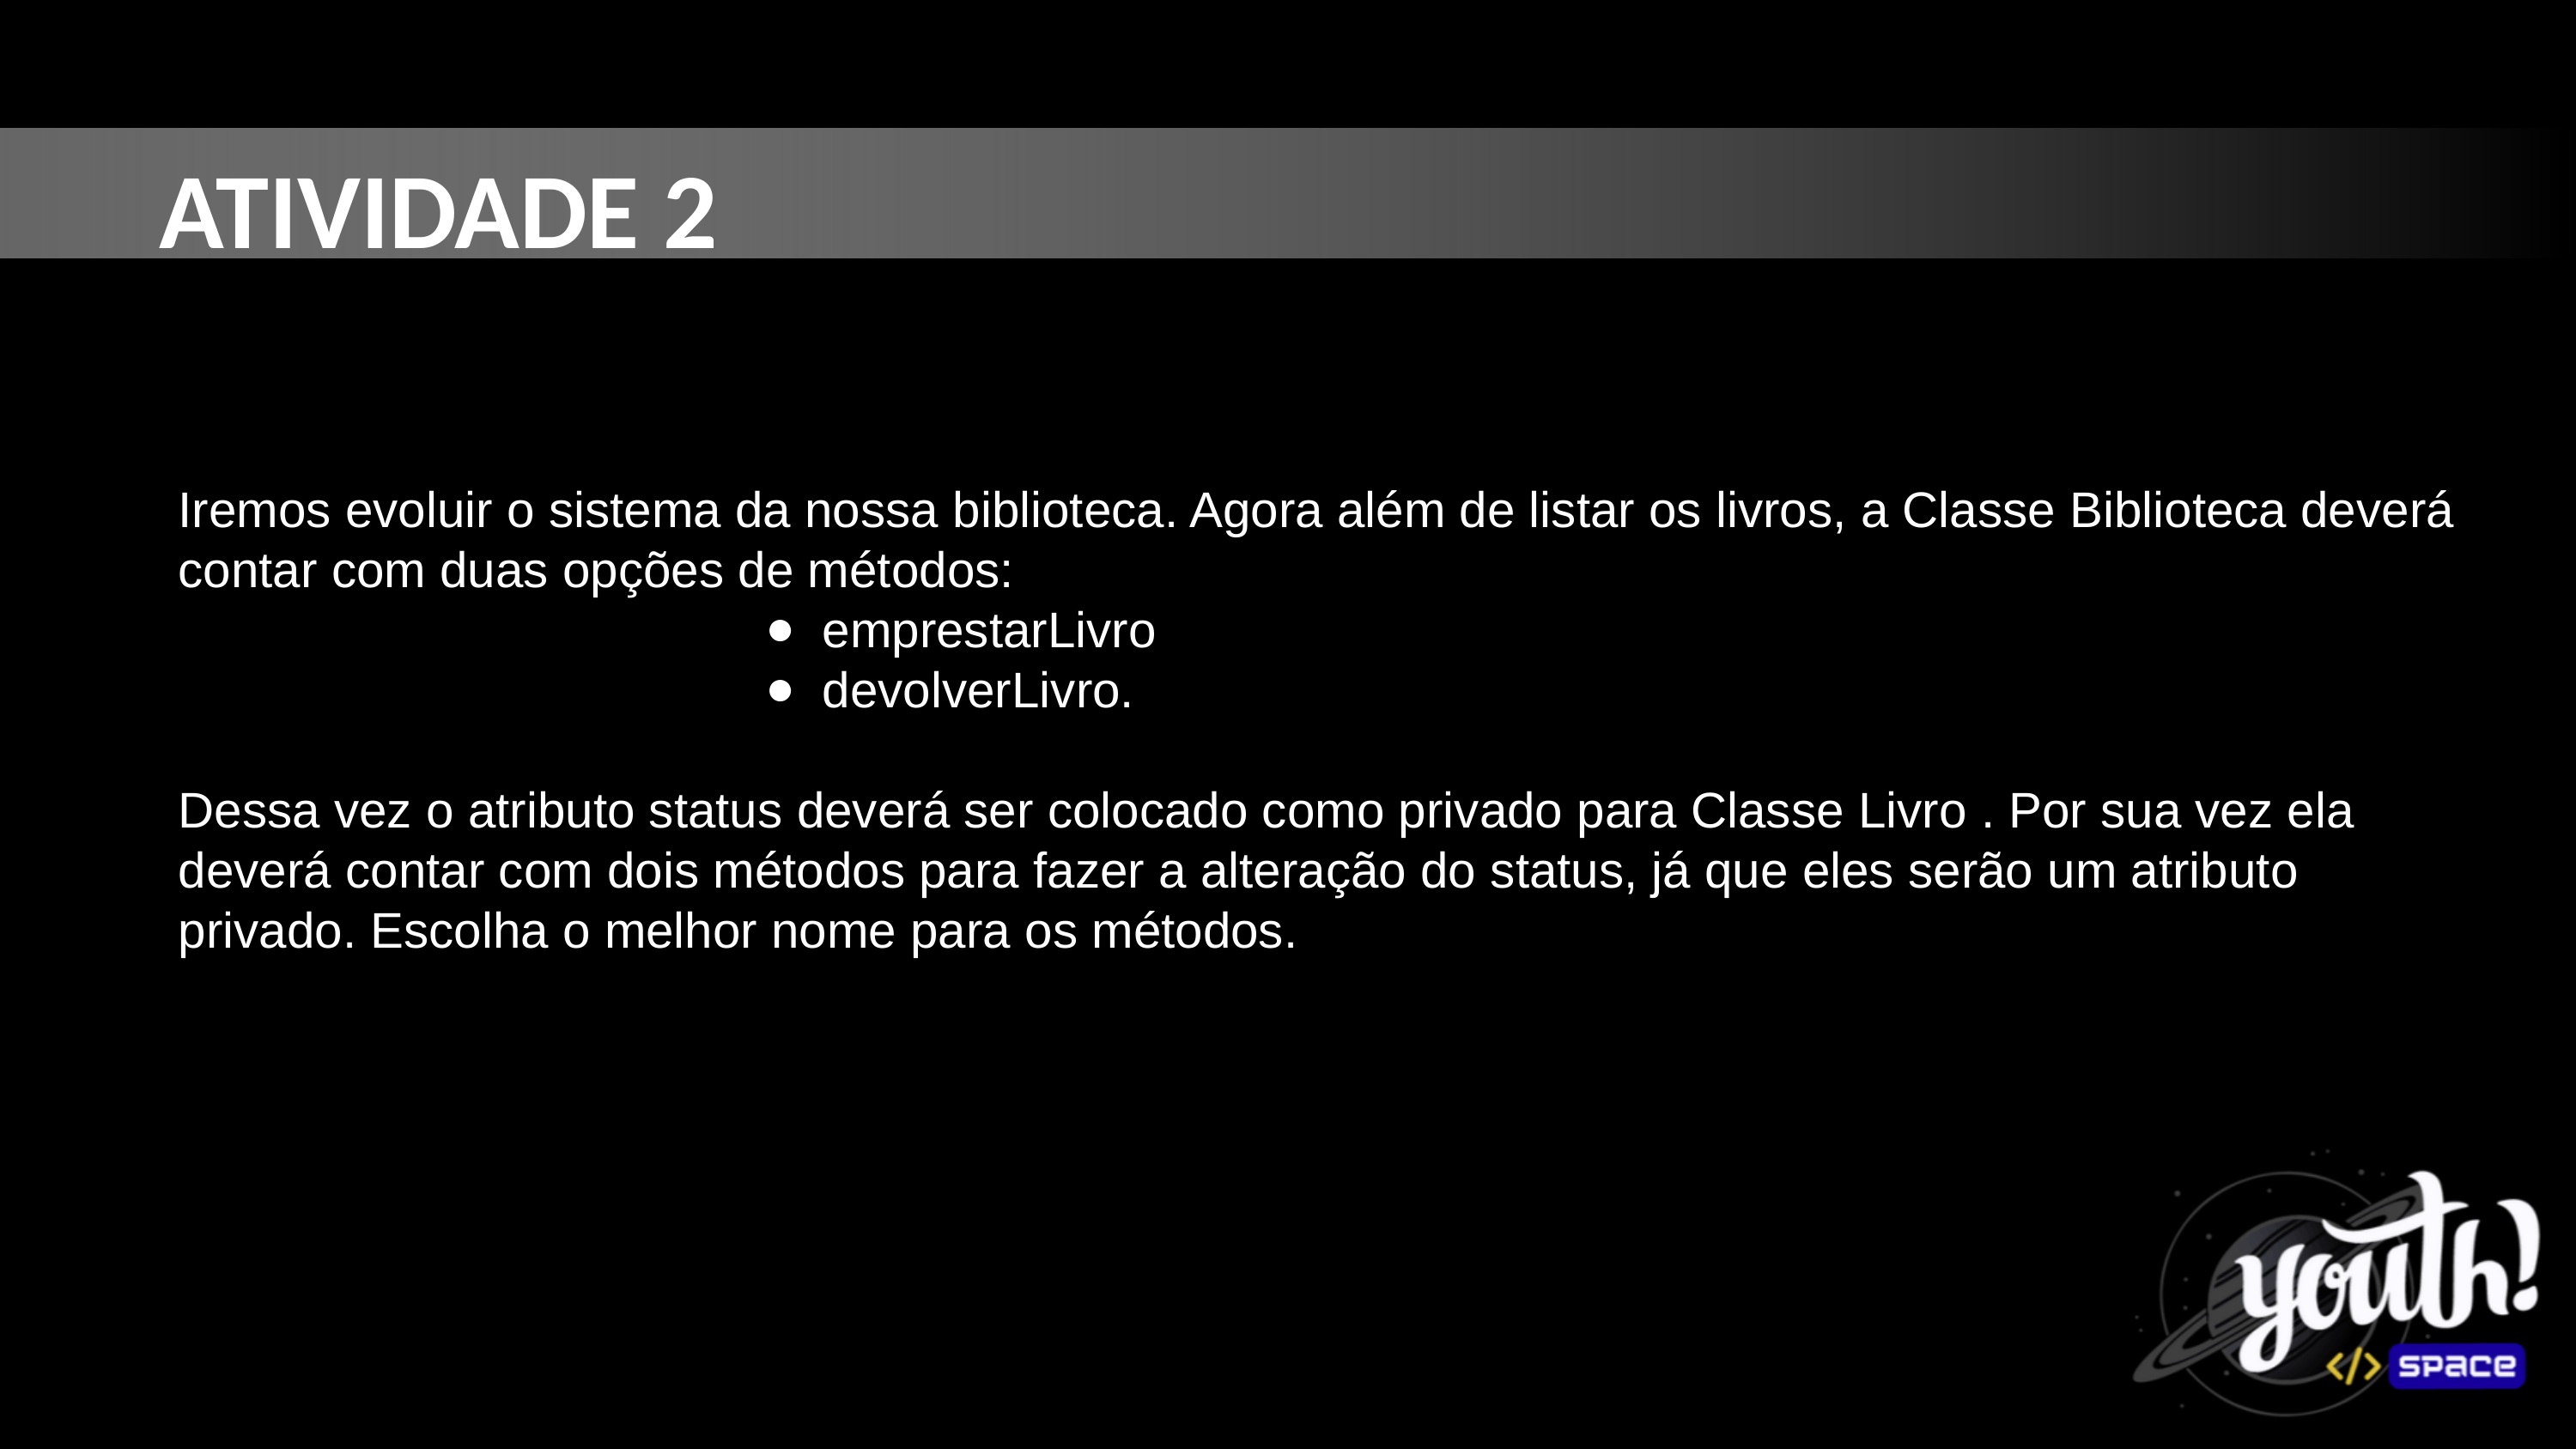

ATIVIDADE 2

Iremos evoluir o sistema da nossa biblioteca. Agora além de listar os livros, a Classe Biblioteca deverá contar com duas opções de métodos:
emprestarLivro
devolverLivro.

Dessa vez o atributo status deverá ser colocado como privado para Classe Livro . Por sua vez ela deverá contar com dois métodos para fazer a alteração do status, já que eles serão um atributo privado. Escolha o melhor nome para os métodos.